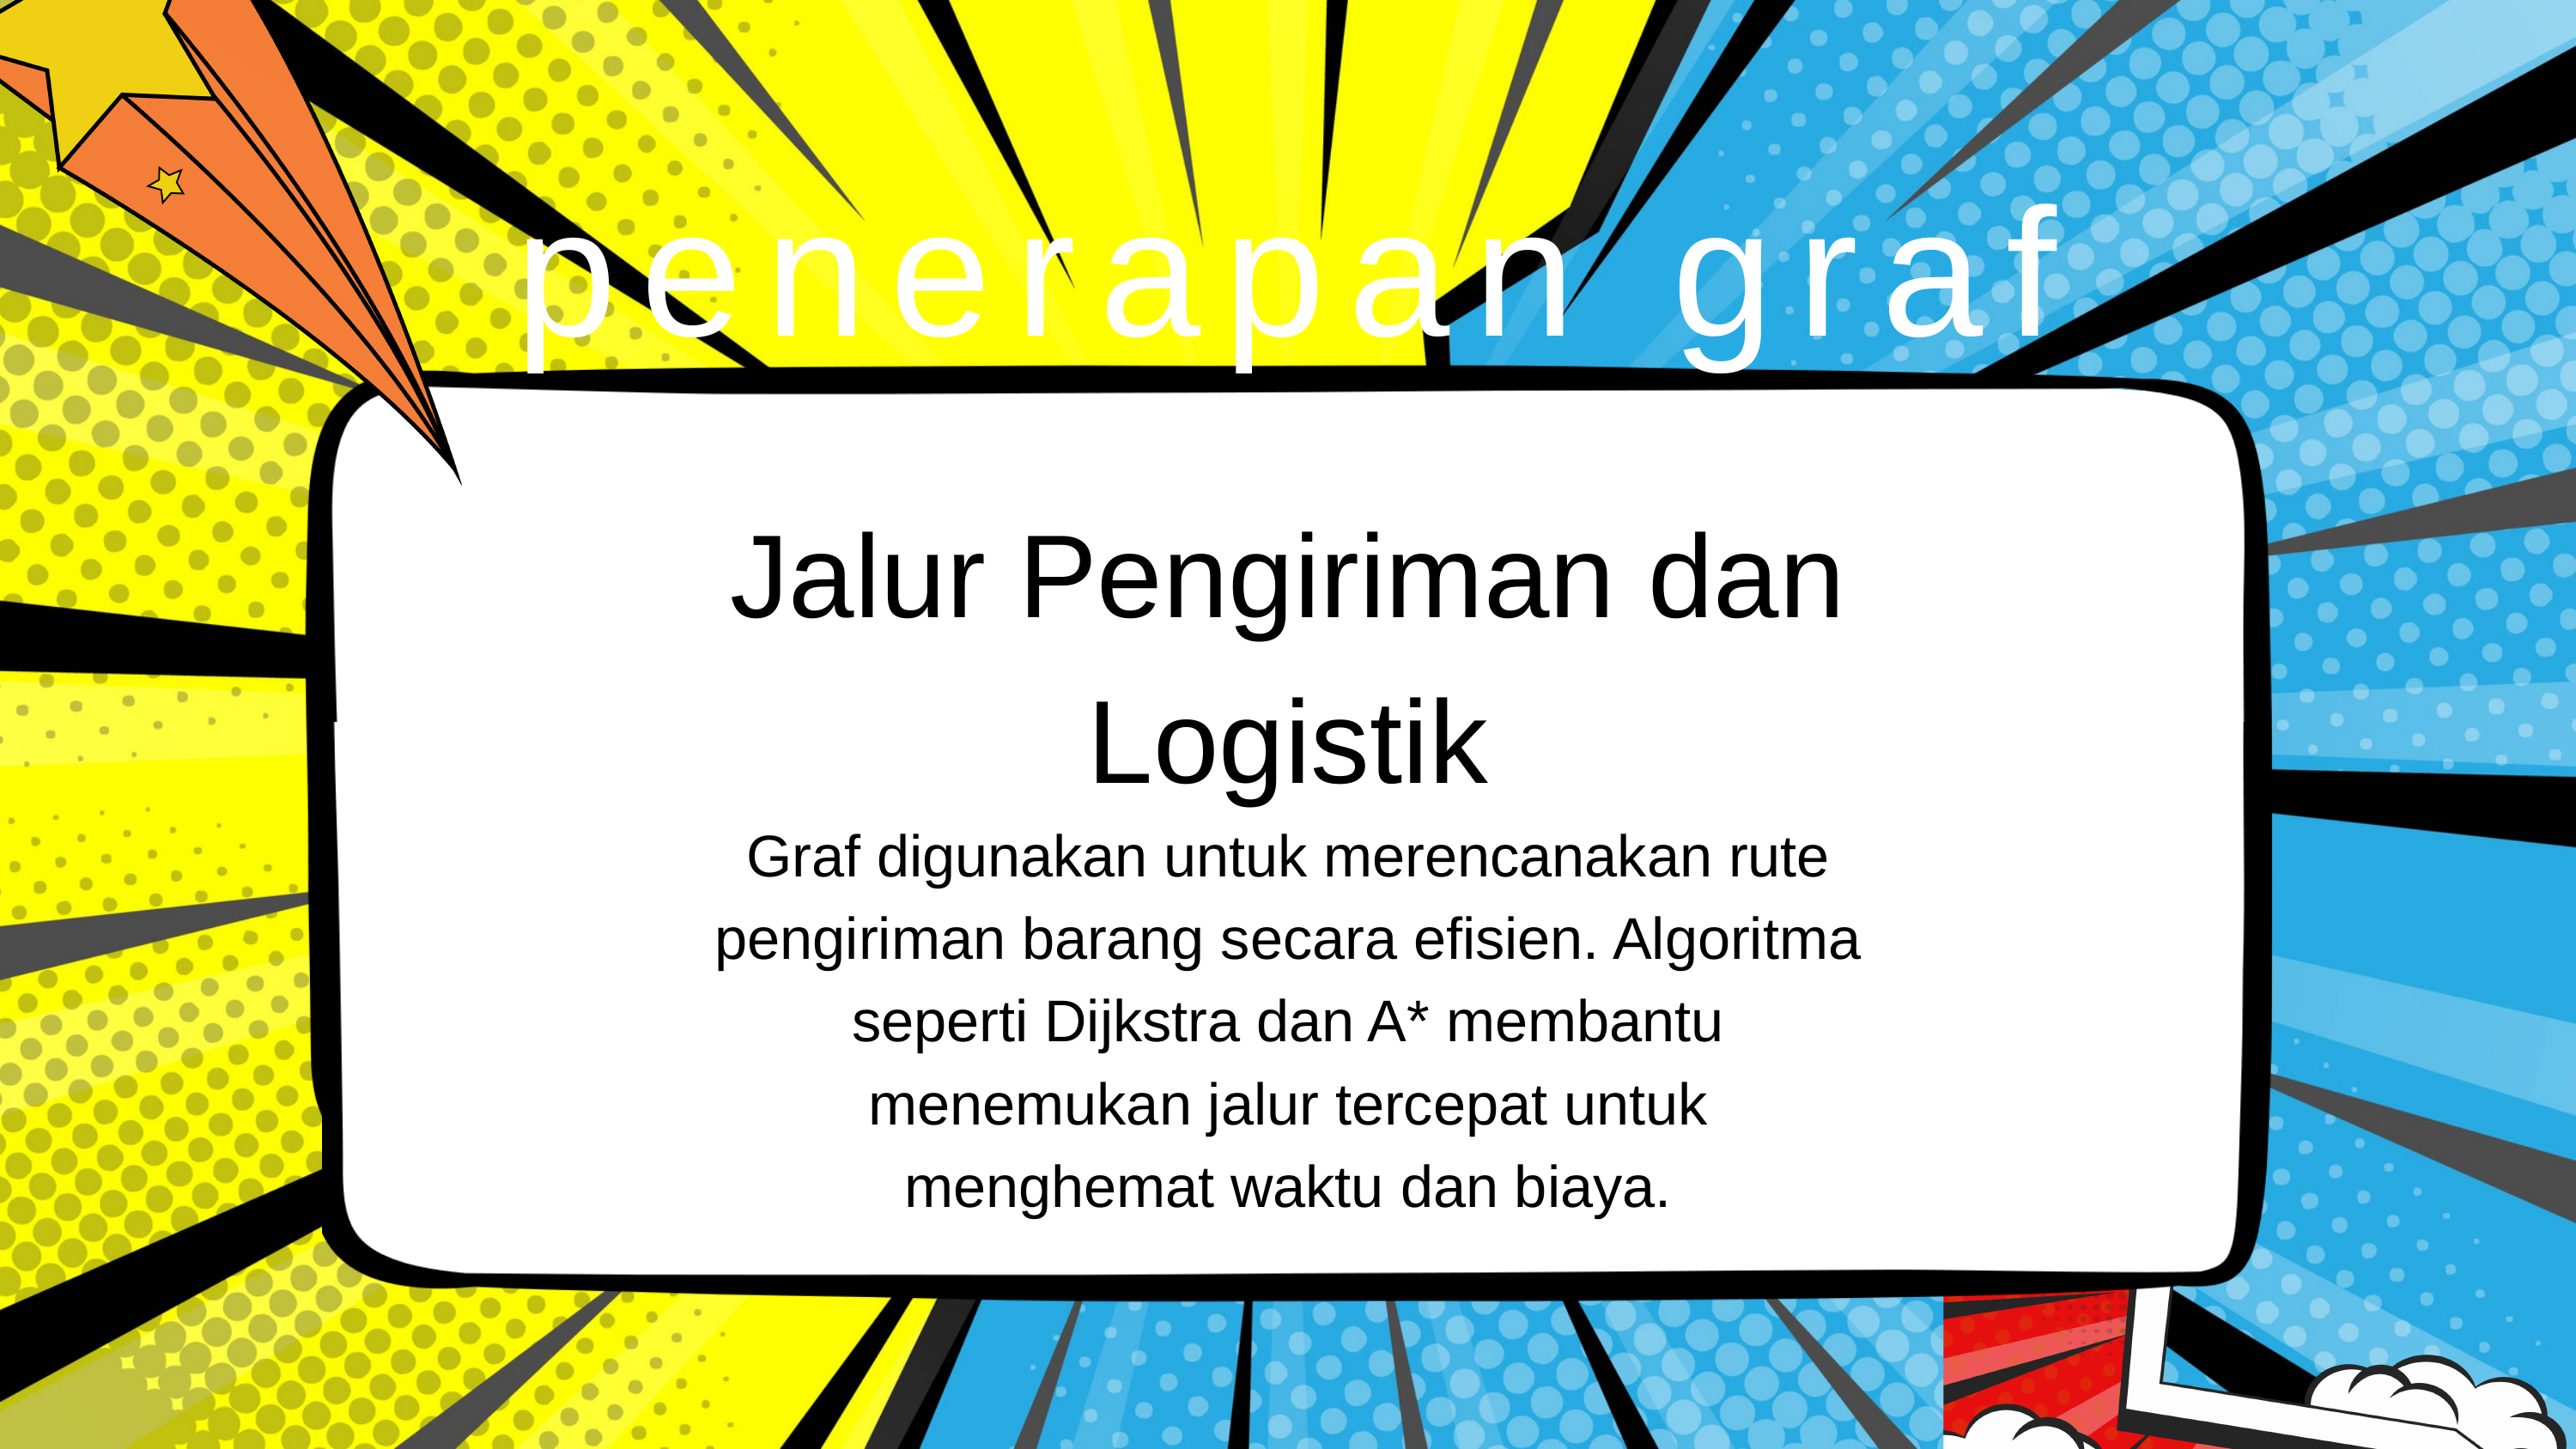

penerapan graf

Jalur Pengiriman dan Logistik
Graf digunakan untuk merencanakan rute pengiriman barang secara efisien. Algoritma seperti Dijkstra dan A* membantu menemukan jalur tercepat untuk menghemat waktu dan biaya.